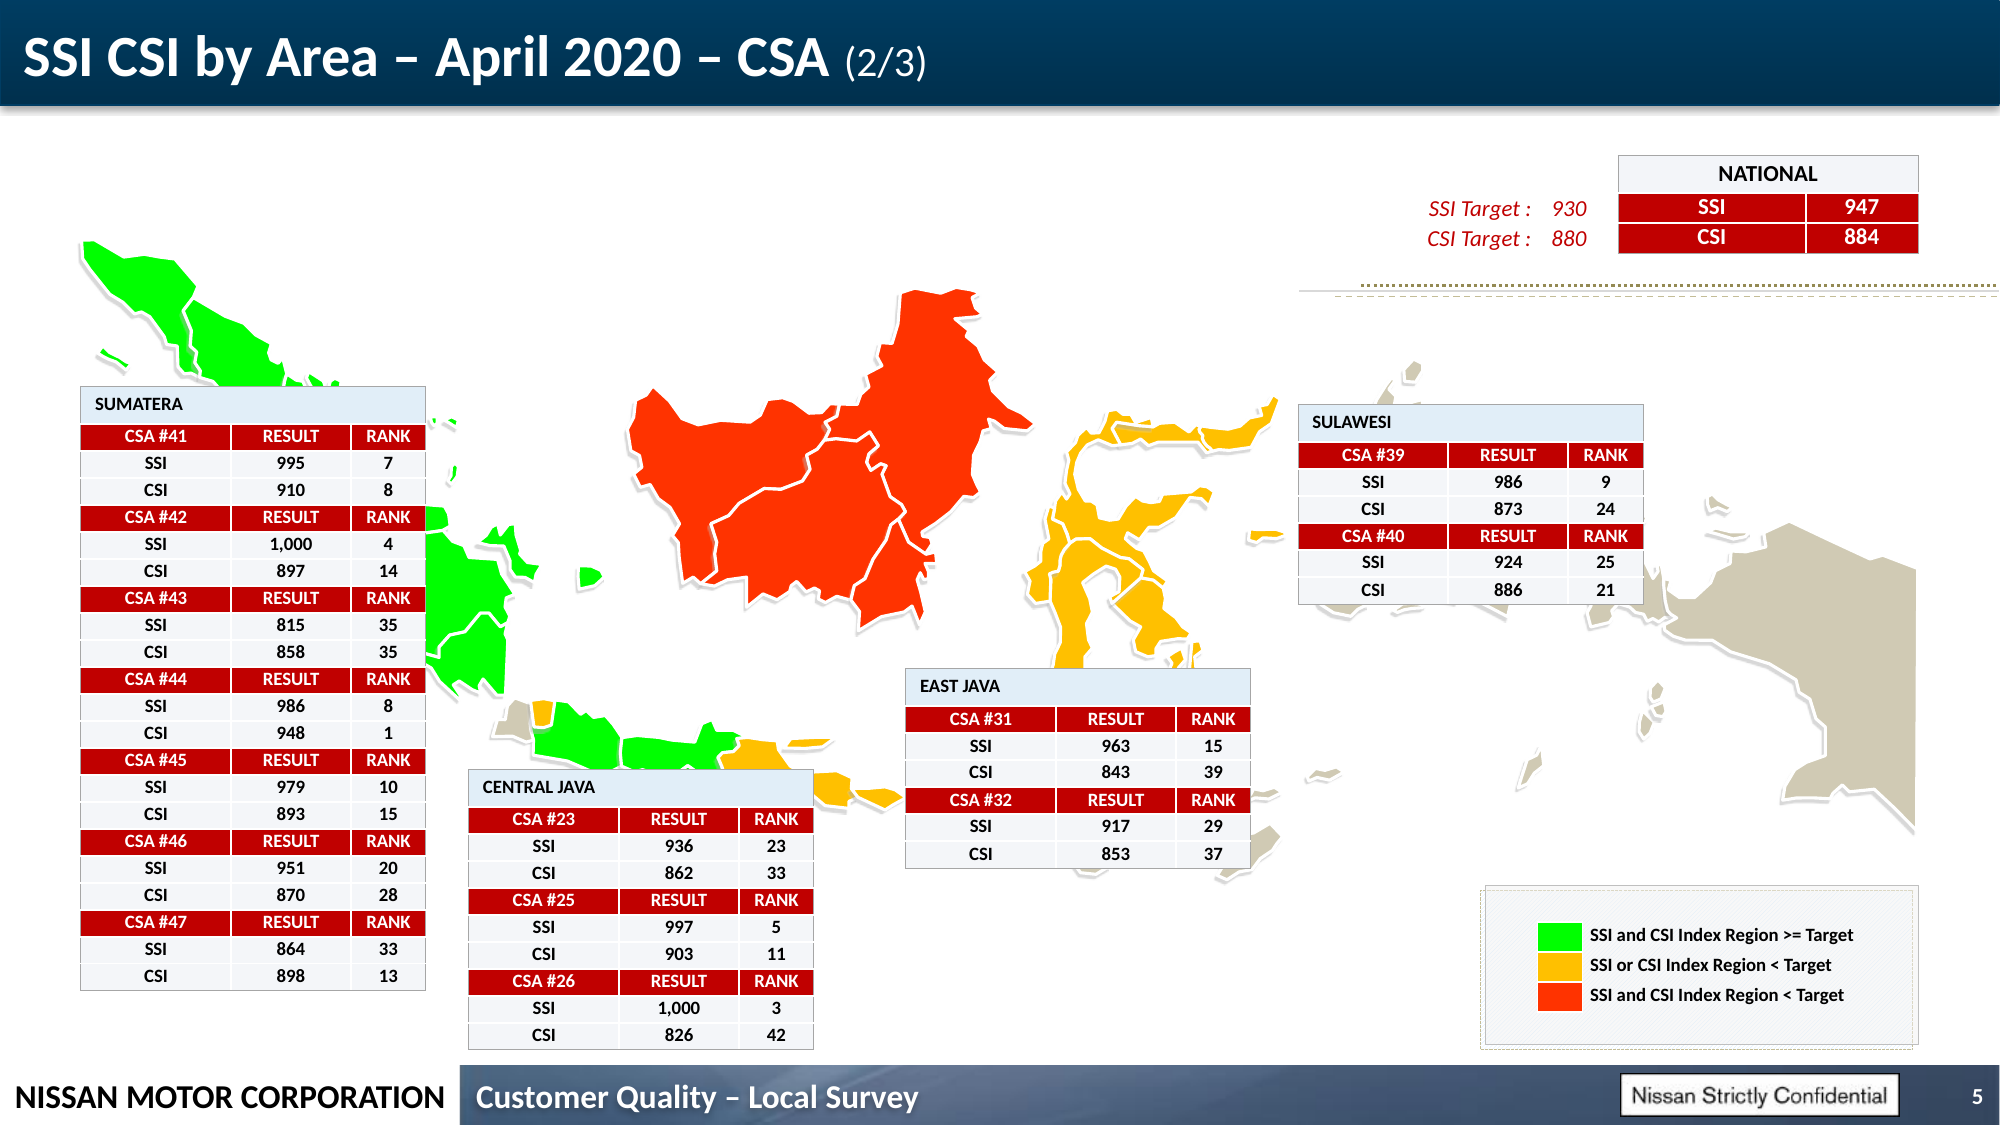

# SSI CSI by Area – April 2020 – CSA (2/3)
| NATIONAL |  |
| --- | --- |
| SSI | 947 |
| CSI | 884 |
| SSI Target : | 930 |
| --- | --- |
| CSI Target : | 880 |

| SUMATERA |  |  |
| --- | --- | --- |
| CSA #41 | RESULT | RANK |
| SSI | 995 | 7 |
| CSI | 910 | 8 |
| CSA #42 | RESULT | RANK |
| SSI | 1,000 | 4 |
| CSI | 897 | 14 |
| CSA #43 | RESULT | RANK |
| SSI | 815 | 35 |
| CSI | 858 | 35 |
| CSA #44 | RESULT | RANK |
| SSI | 986 | 8 |
| CSI | 948 | 1 |
| CSA #45 | RESULT | RANK |
| SSI | 979 | 10 |
| CSI | 893 | 15 |
| CSA #46 | RESULT | RANK |
| SSI | 951 | 20 |
| CSI | 870 | 28 |
| CSA #47 | RESULT | RANK |
| SSI | 864 | 33 |
| CSI | 898 | 13 |
| SULAWESI |  |  |
| --- | --- | --- |
| CSA #39 | RESULT | RANK |
| SSI | 986 | 9 |
| CSI | 873 | 24 |
| CSA #40 | RESULT | RANK |
| SSI | 924 | 25 |
| CSI | 886 | 21 |
| EAST JAVA |  |  |
| --- | --- | --- |
| CSA #31 | RESULT | RANK |
| SSI | 963 | 15 |
| CSI | 843 | 39 |
| CSA #32 | RESULT | RANK |
| SSI | 917 | 29 |
| CSI | 853 | 37 |
| CENTRAL JAVA |  |  |
| --- | --- | --- |
| CSA #23 | RESULT | RANK |
| SSI | 936 | 23 |
| CSI | 862 | 33 |
| CSA #25 | RESULT | RANK |
| SSI | 997 | 5 |
| CSI | 903 | 11 |
| CSA #26 | RESULT | RANK |
| SSI | 1,000 | 3 |
| CSI | 826 | 42 |

|  | SSI and CSI Index Region >= Target |
| --- | --- |
|  | SSI or CSI Index Region < Target |
|  | SSI and CSI Index Region < Target |
5